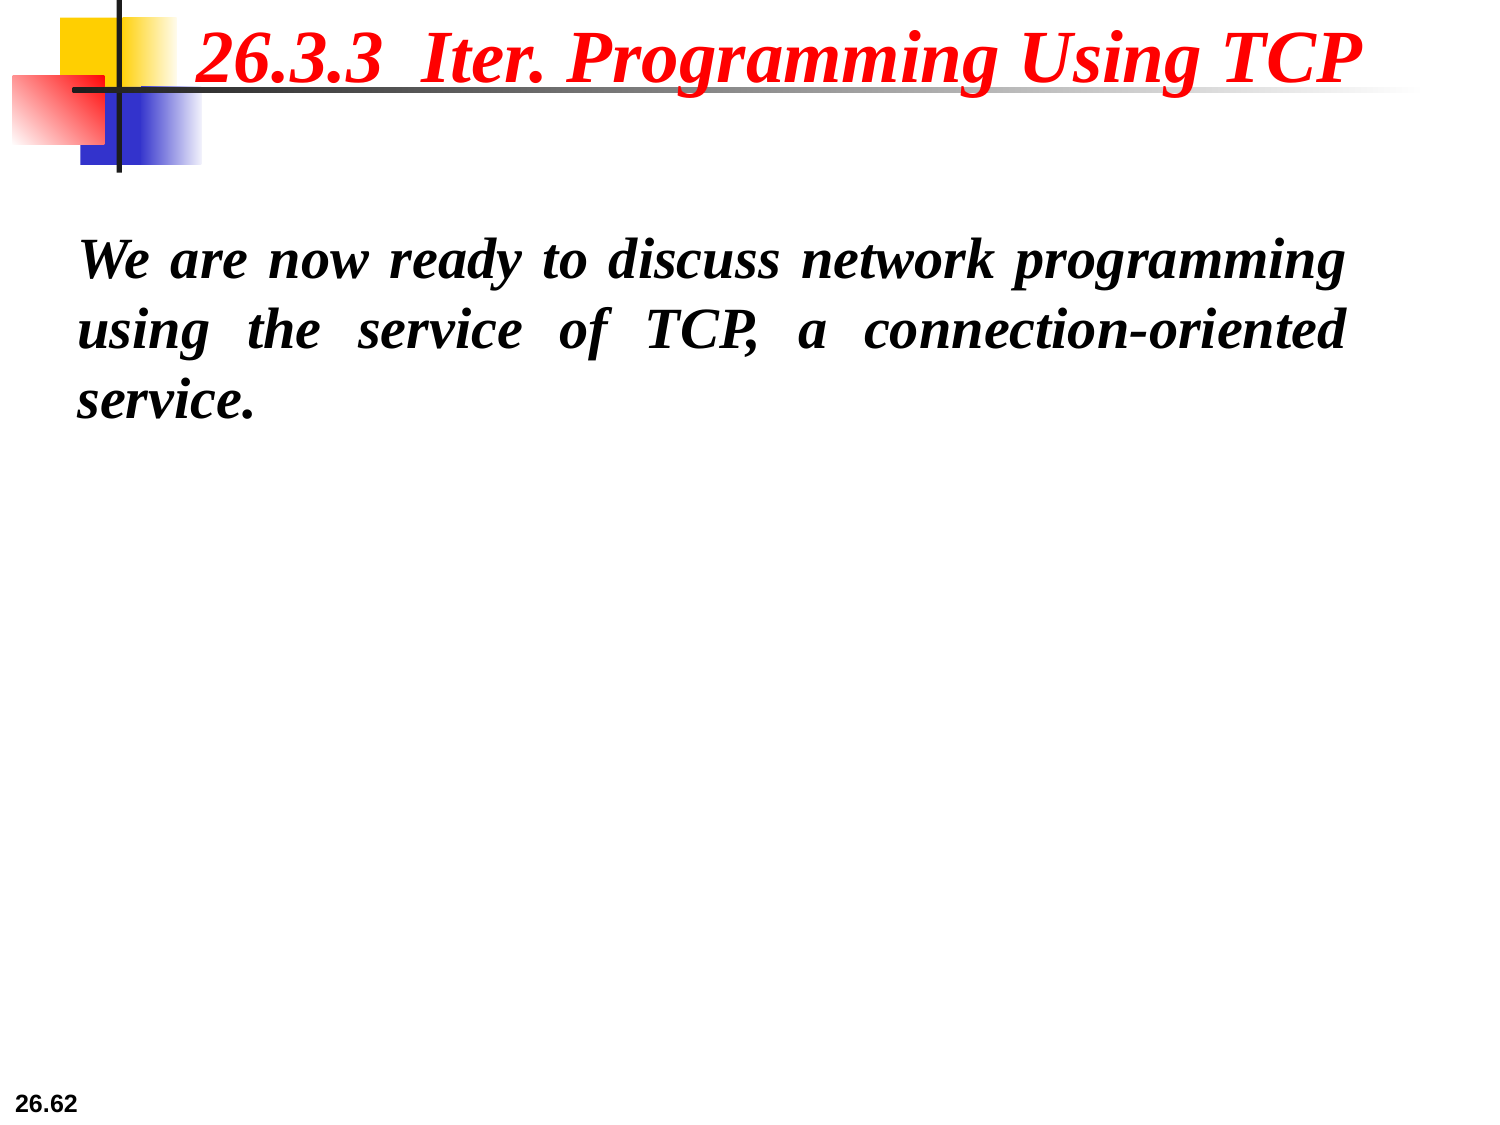

26.3.3  Iter. Programming Using TCP

We are now ready to discuss network programming using the service of TCP, a connection-oriented service.
26.62